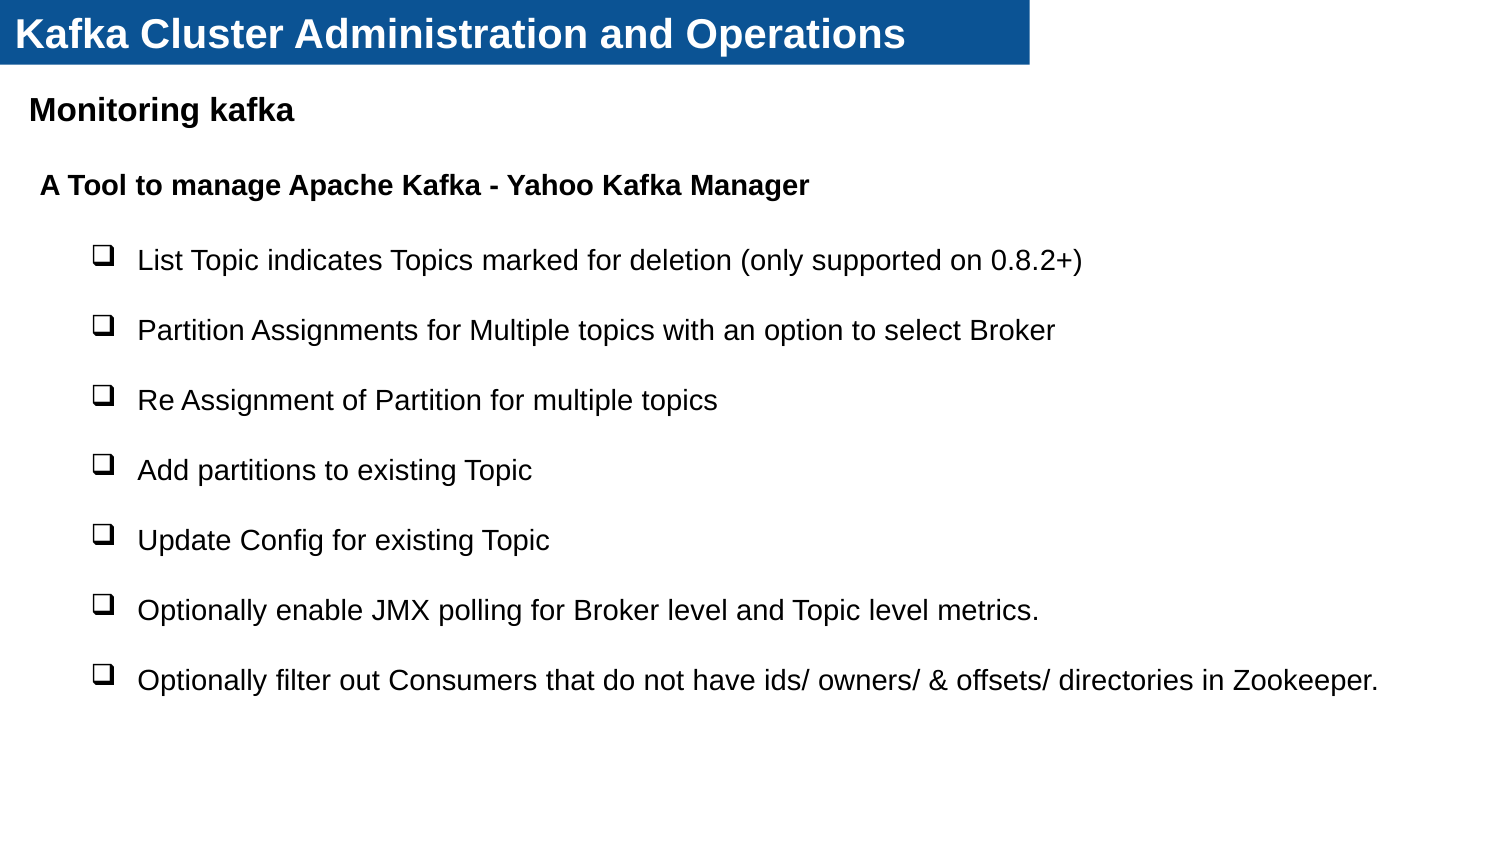

Kafka Cluster Administration and Operations

Monitoring kafka
A Tool to manage Apache Kafka - Yahoo Kafka Manager
List Topic indicates Topics marked for deletion (only supported on 0.8.2+)

Partition Assignments for Multiple topics with an option to select Broker

Re Assignment of Partition for multiple topics

Add partitions to existing Topic

Update Config for existing Topic

Optionally enable JMX polling for Broker level and Topic level metrics.

Optionally filter out Consumers that do not have ids/ owners/ & offsets/ directories in Zookeeper.